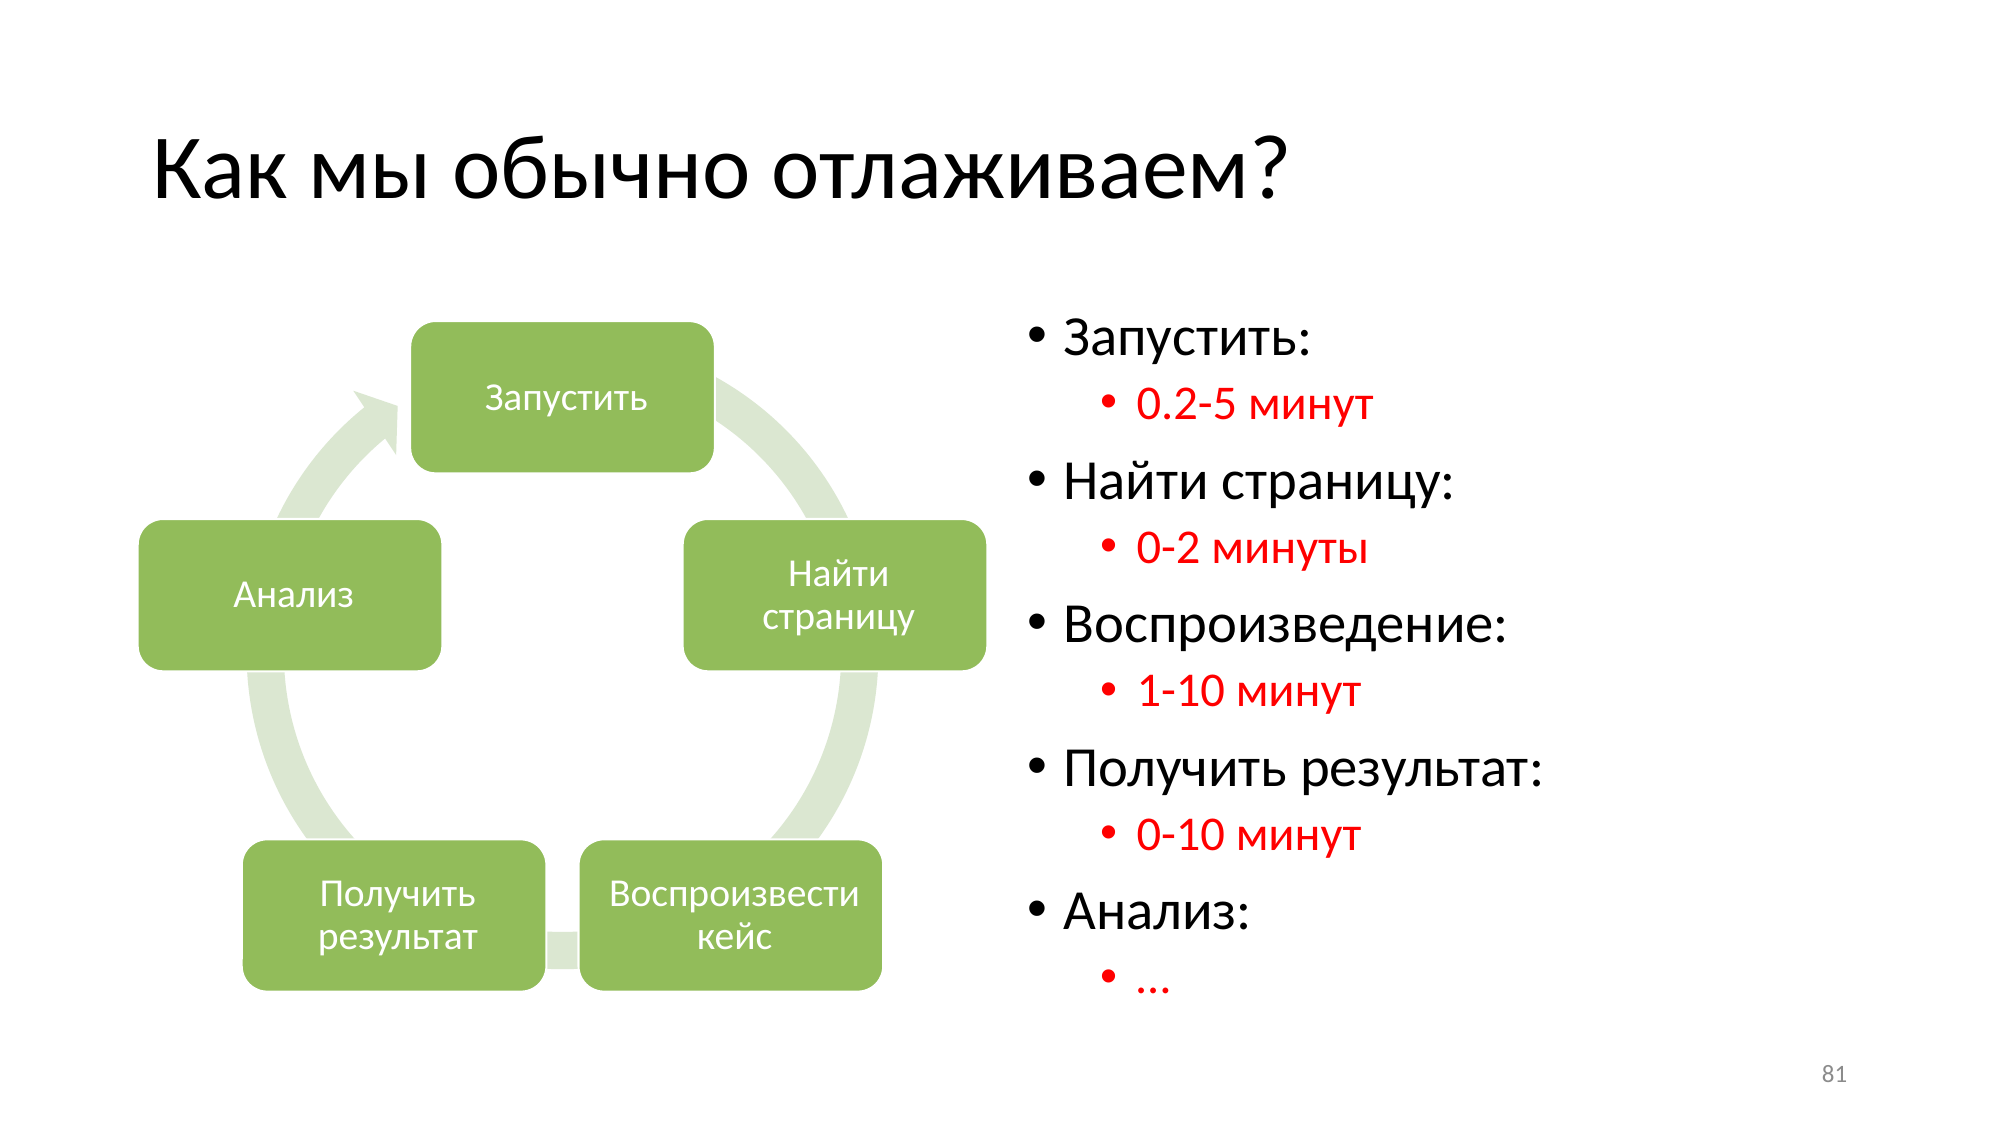

# Как мы обычно отлаживаем?
Запустить
Найти страницу
Воспроизвести кейс
Получить результат
Анализ
Запустить:
0.2-5 минут
Найти страницу:
0-2 минуты
Воспроизведение:
1-10 минут
Получить результат:
0-10 минут
Анализ:
…

81